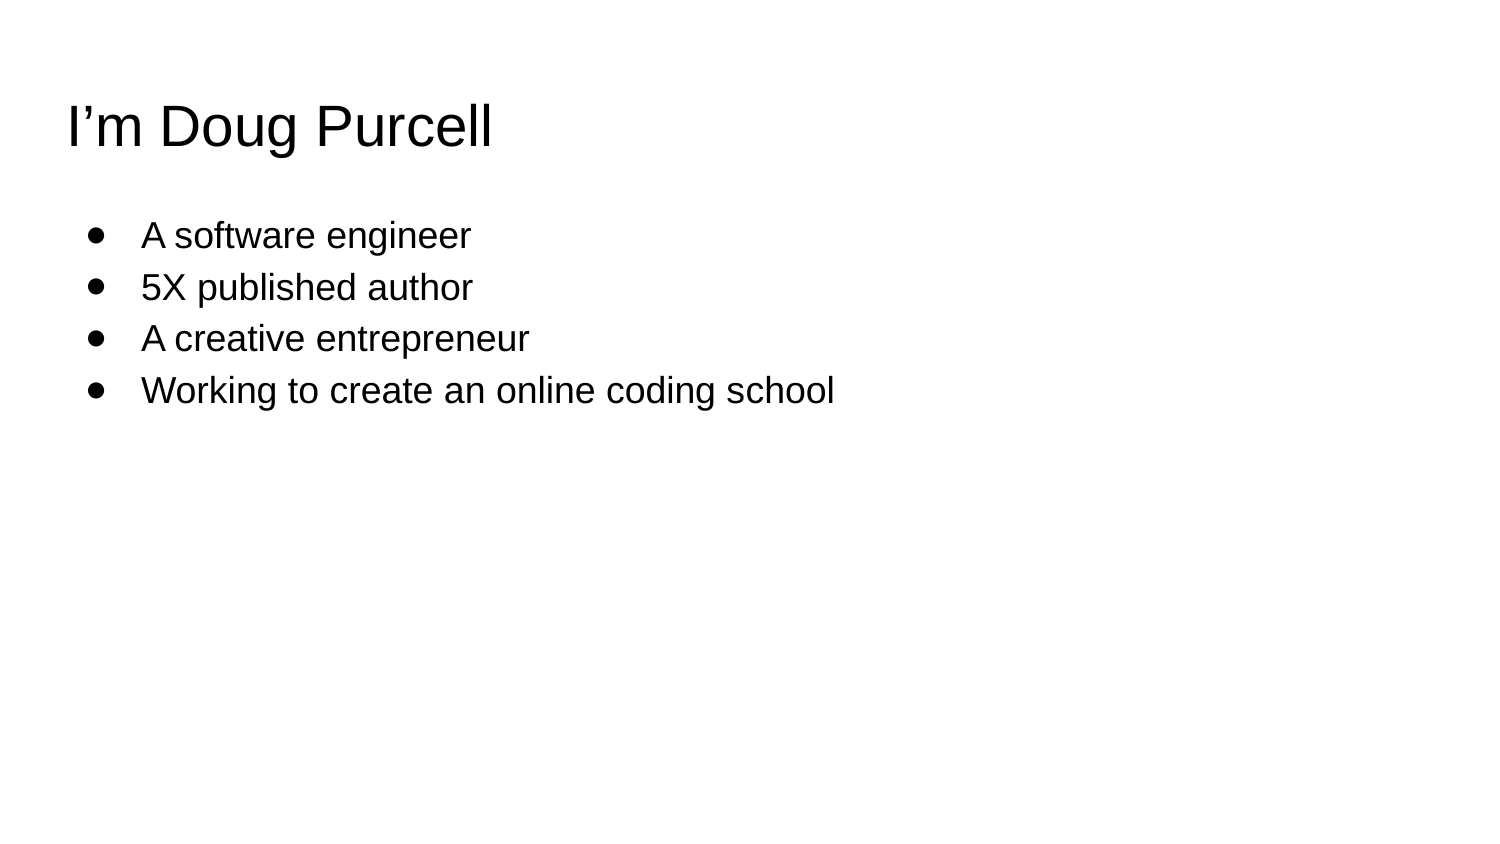

# I’m Doug Purcell
A software engineer
5X published author
A creative entrepreneur
Working to create an online coding school